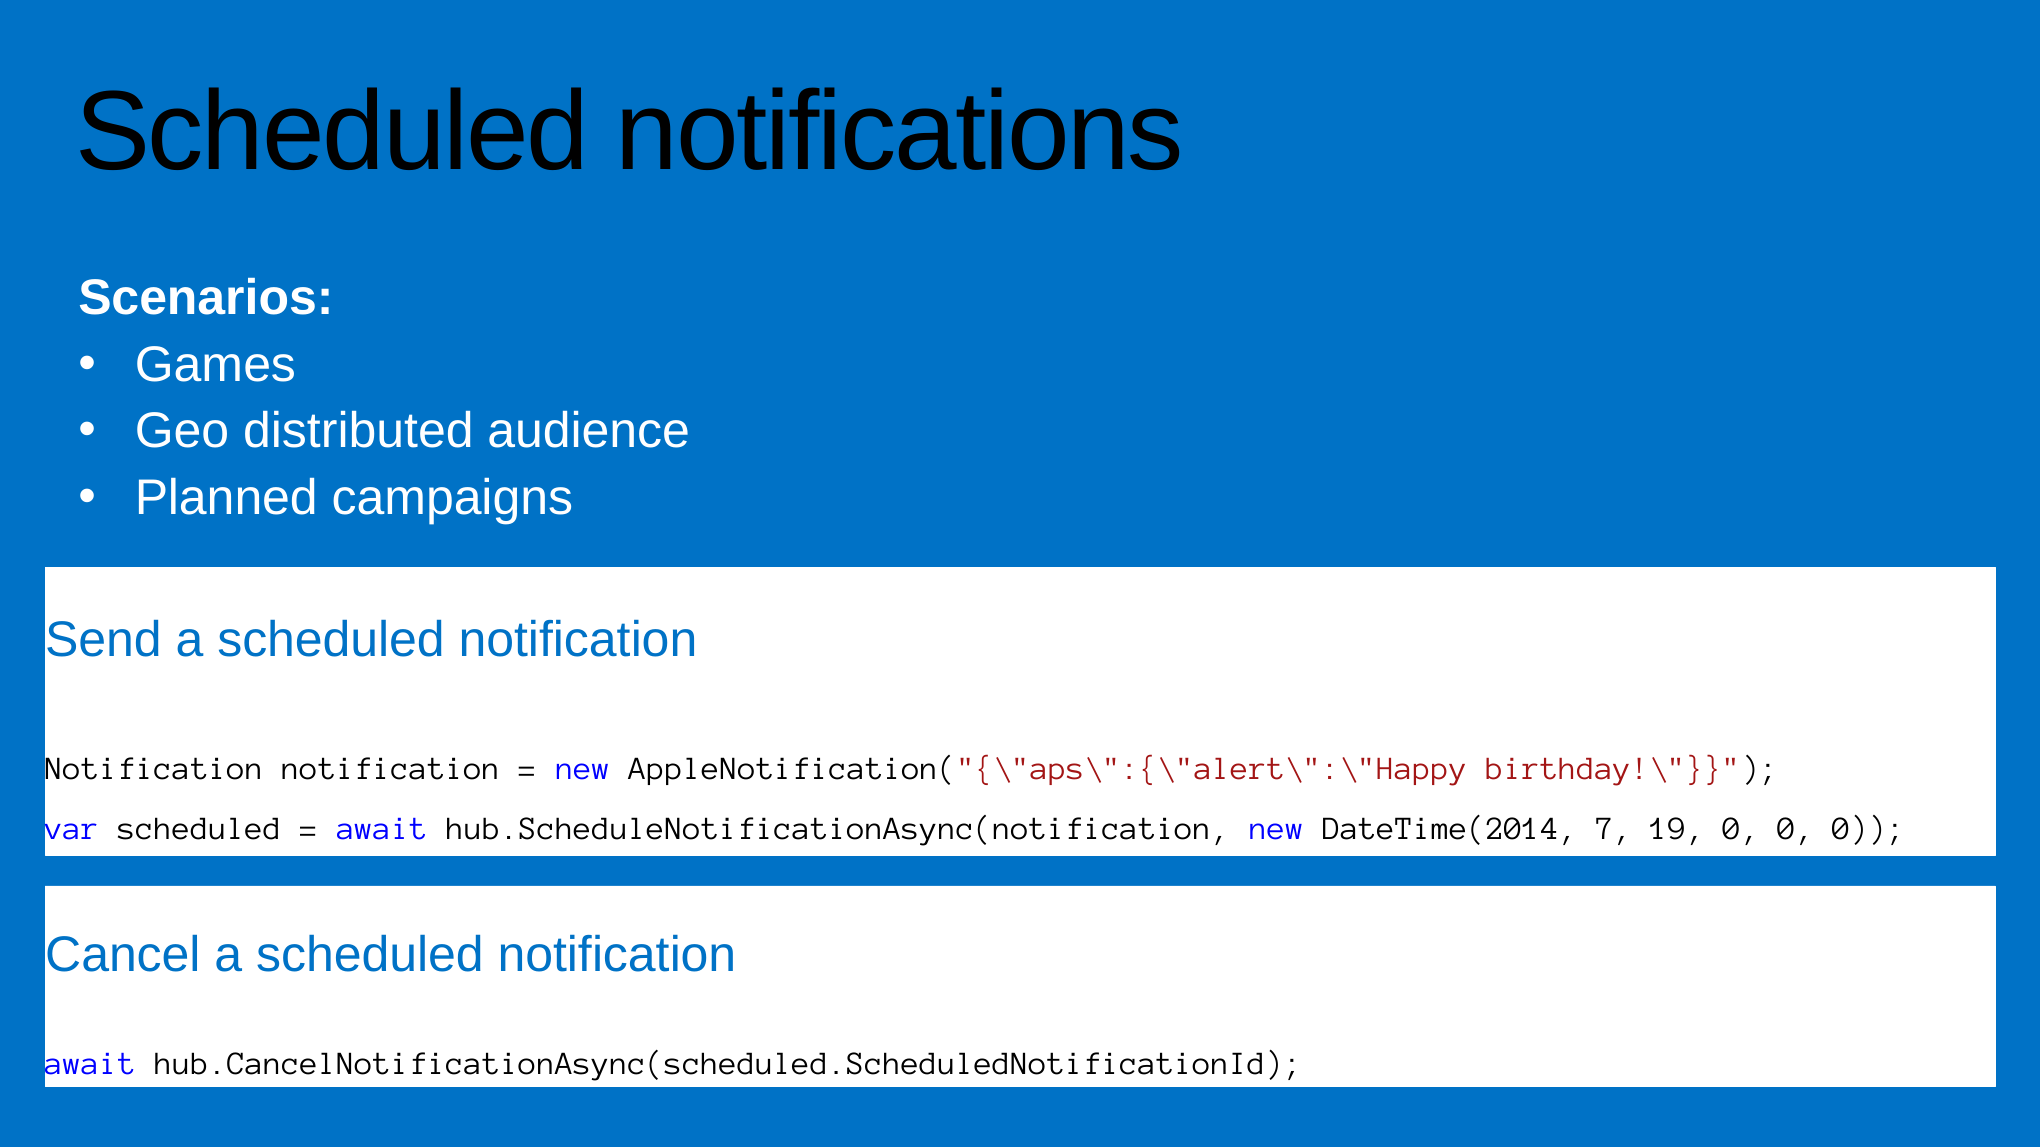

# Scheduled notifications
Scenarios:
Games
Geo distributed audience
Planned campaigns
Send a scheduled notification

Notification notification = new AppleNotification("{\"aps\":{\"alert\":\"Happy birthday!\"}}");
var scheduled = await hub.ScheduleNotificationAsync(notification, new DateTime(2014, 7, 19, 0, 0, 0));
Cancel a scheduled notification

await hub.CancelNotificationAsync(scheduled.ScheduledNotificationId);